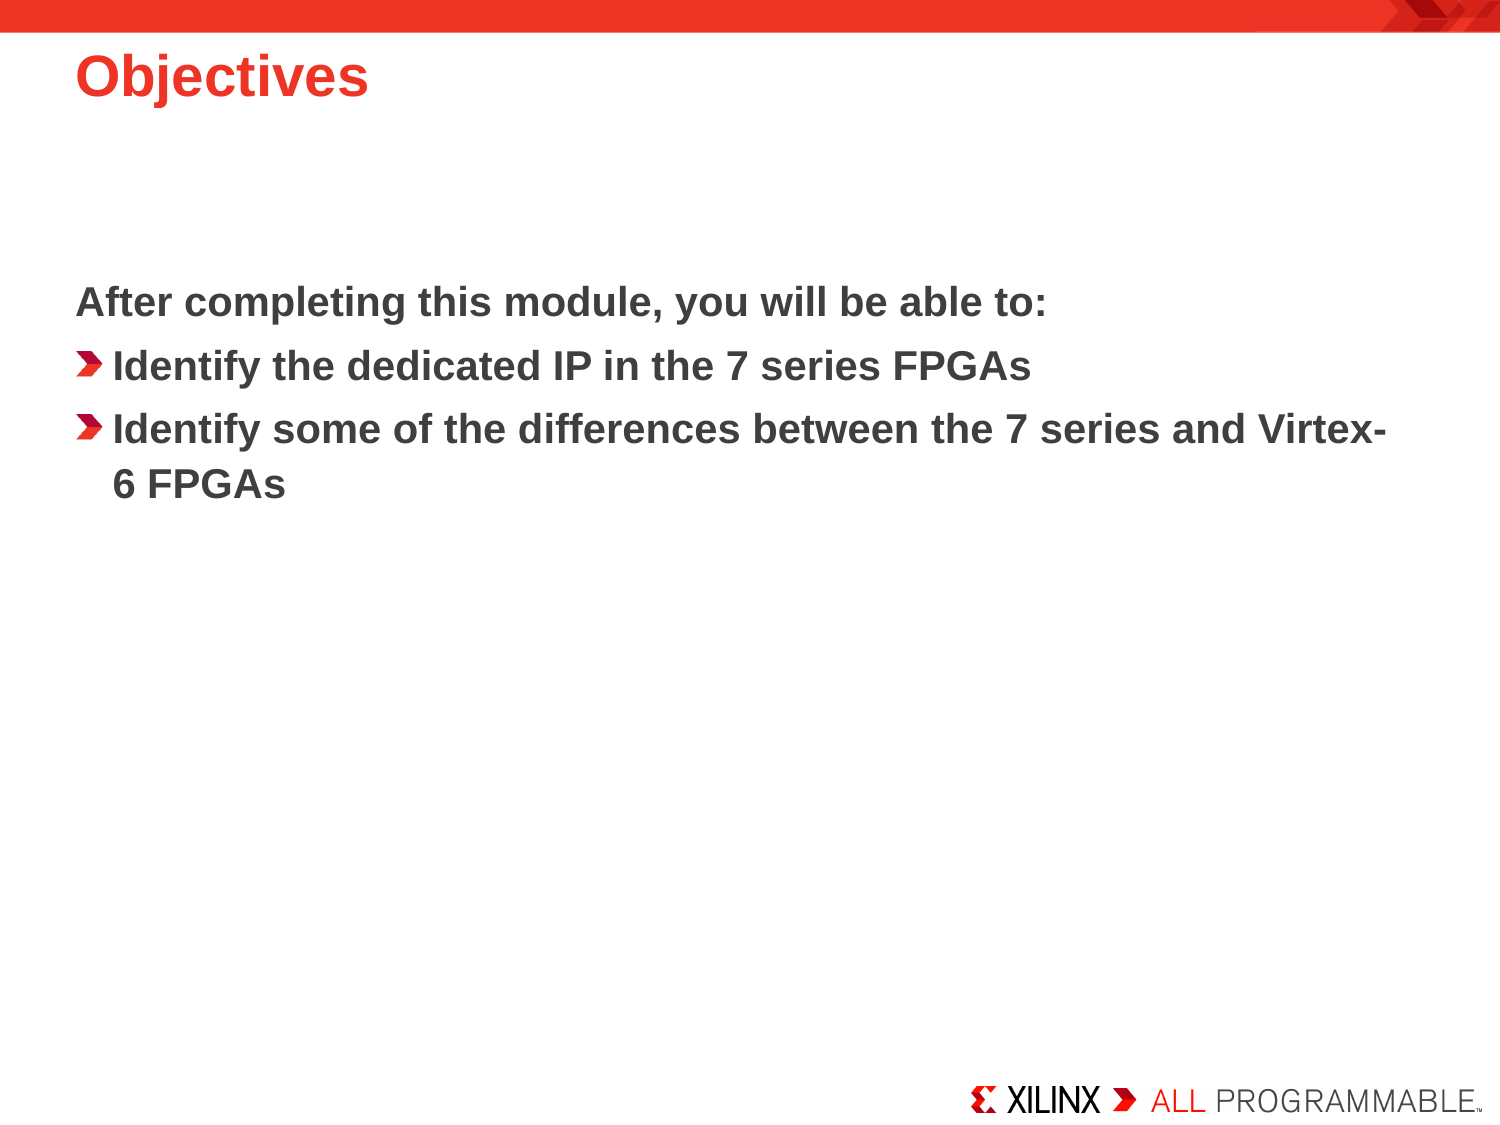

# Objectives
After completing this module, you will be able to:
Identify the dedicated IP in the 7 series FPGAs
Identify some of the differences between the 7 series and Virtex-6 FPGAs